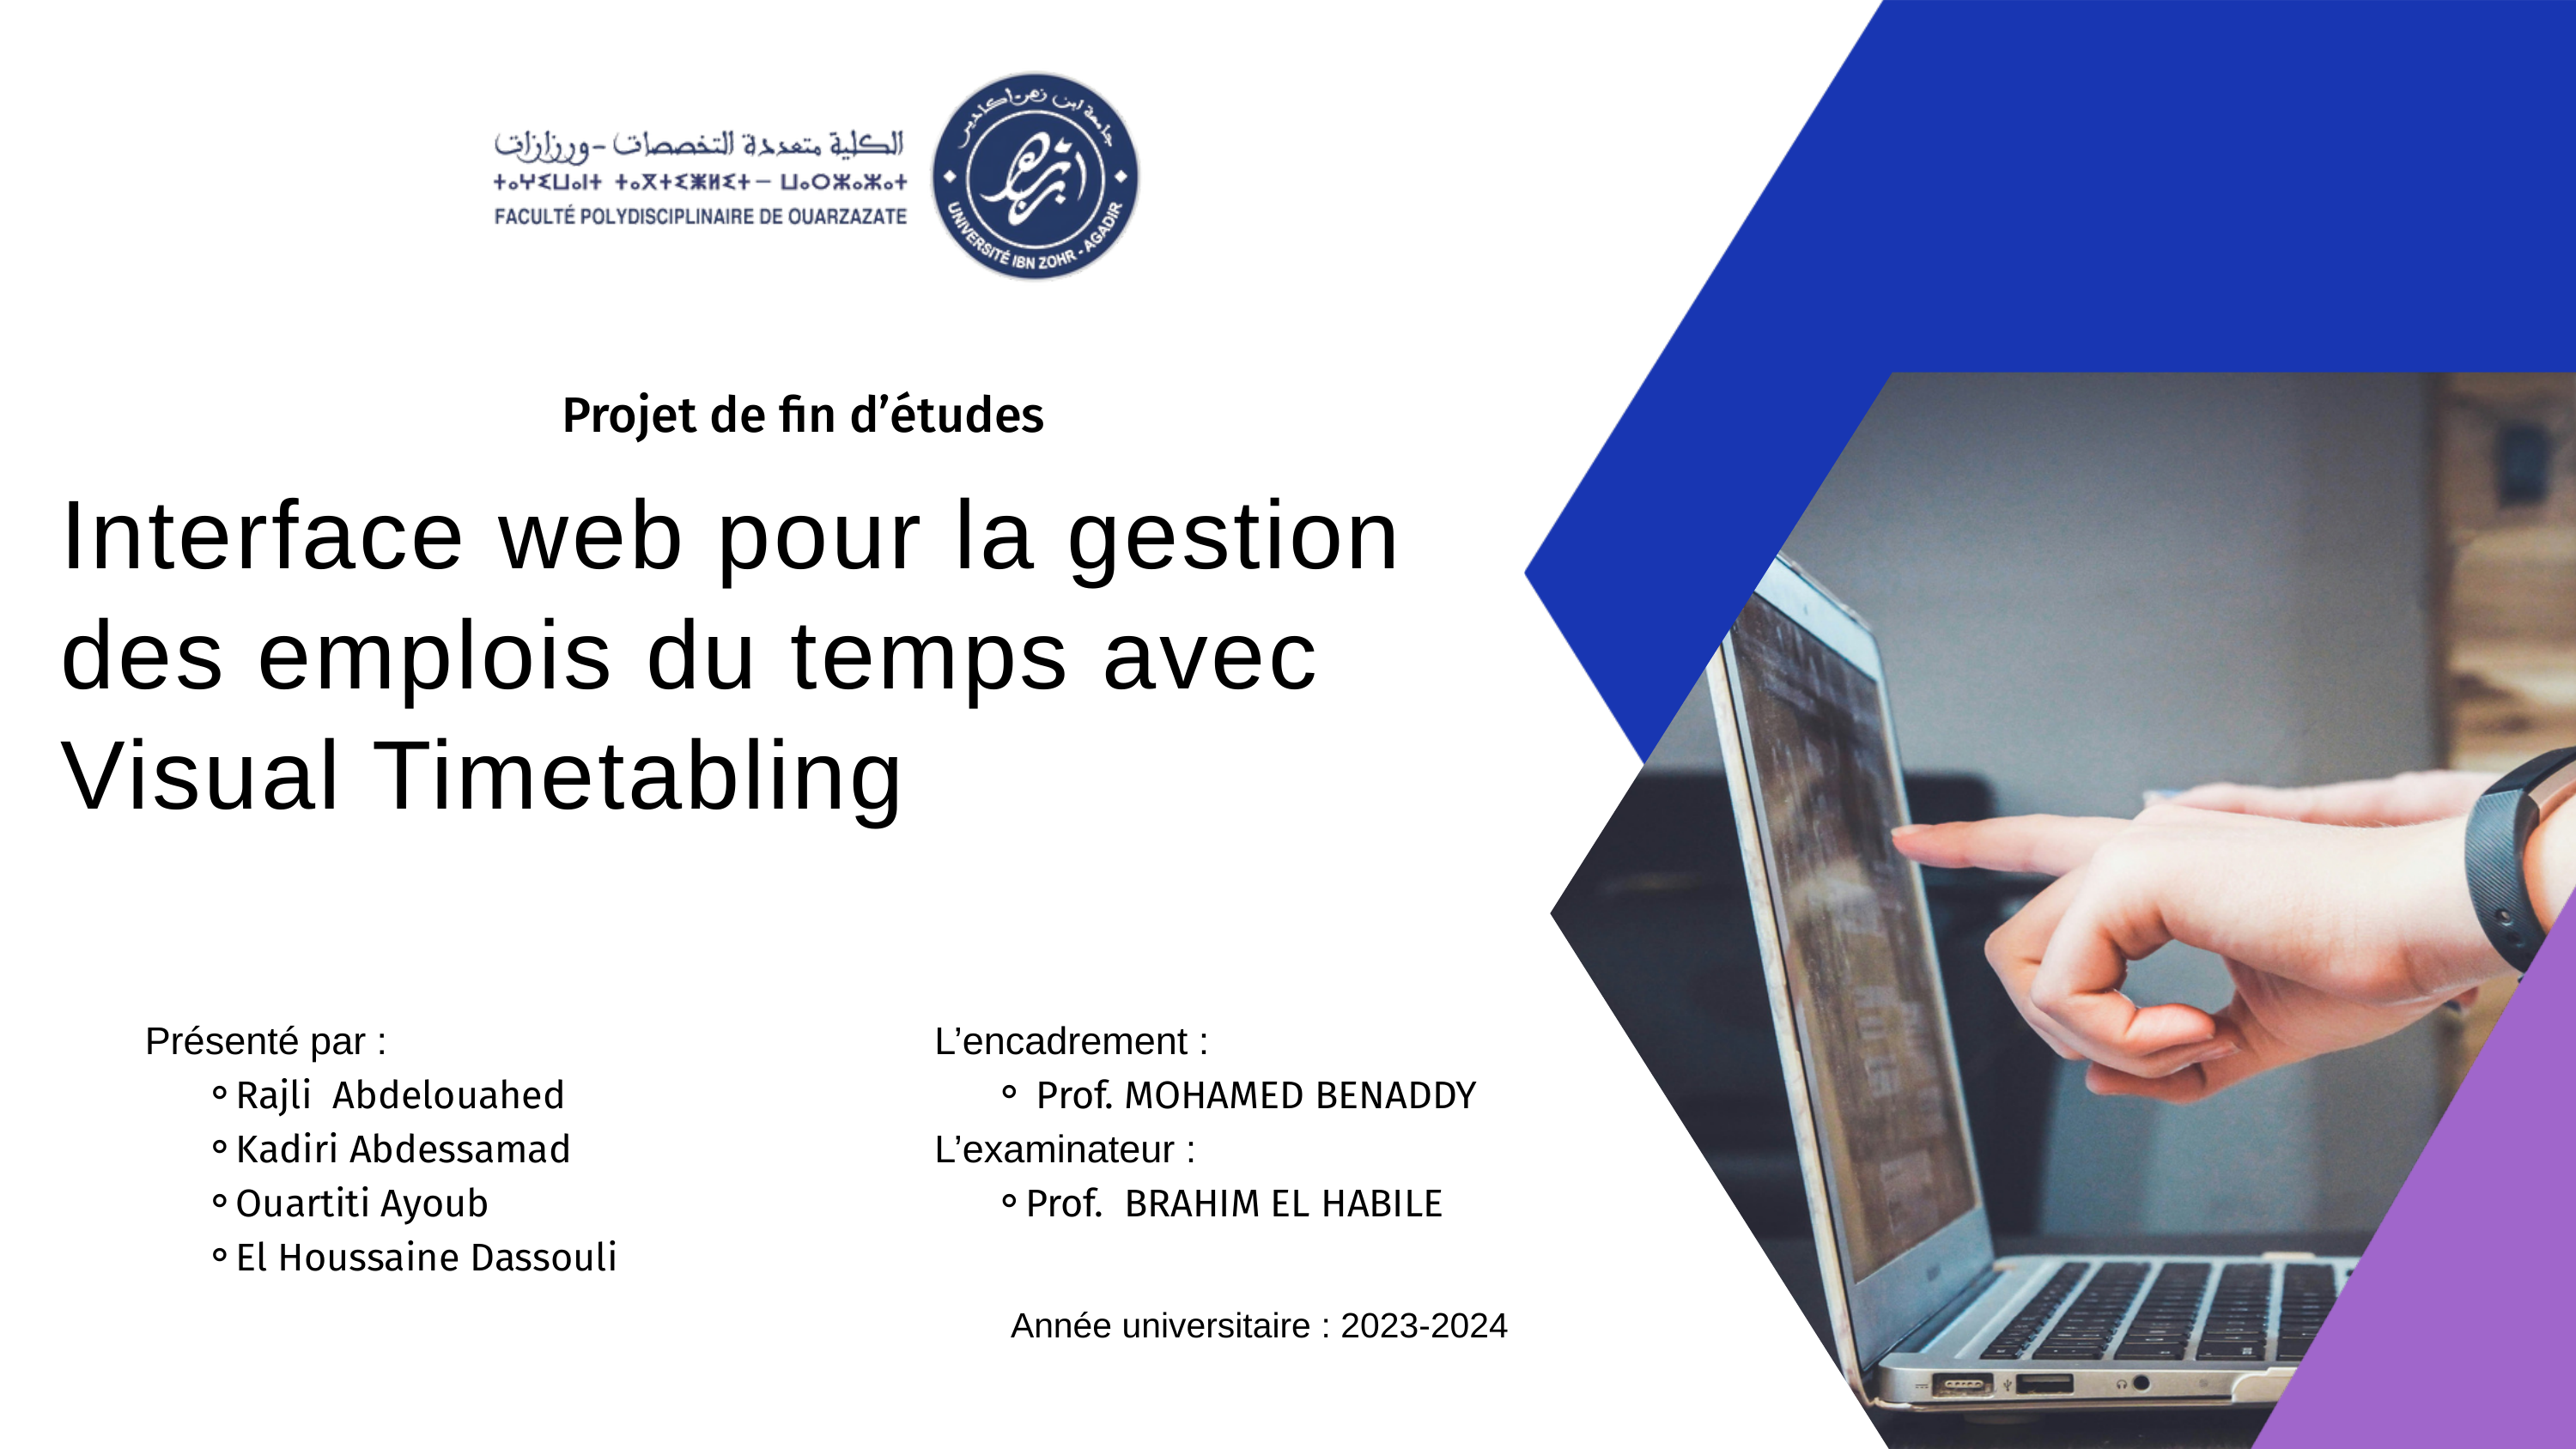

Projet de fin d’études

Interface web pour la gestion des emplois du temps avec Visual Timetabling

Présenté par :
Rajli  Abdelouahed
Kadiri Abdessamad
Ouartiti Ayoub
El Houssaine Dassouli
L’encadrement :
 Prof. MOHAMED BENADDY
L’examinateur :
Prof.  BRAHIM EL HABILE
Année universitaire : 2023-2024